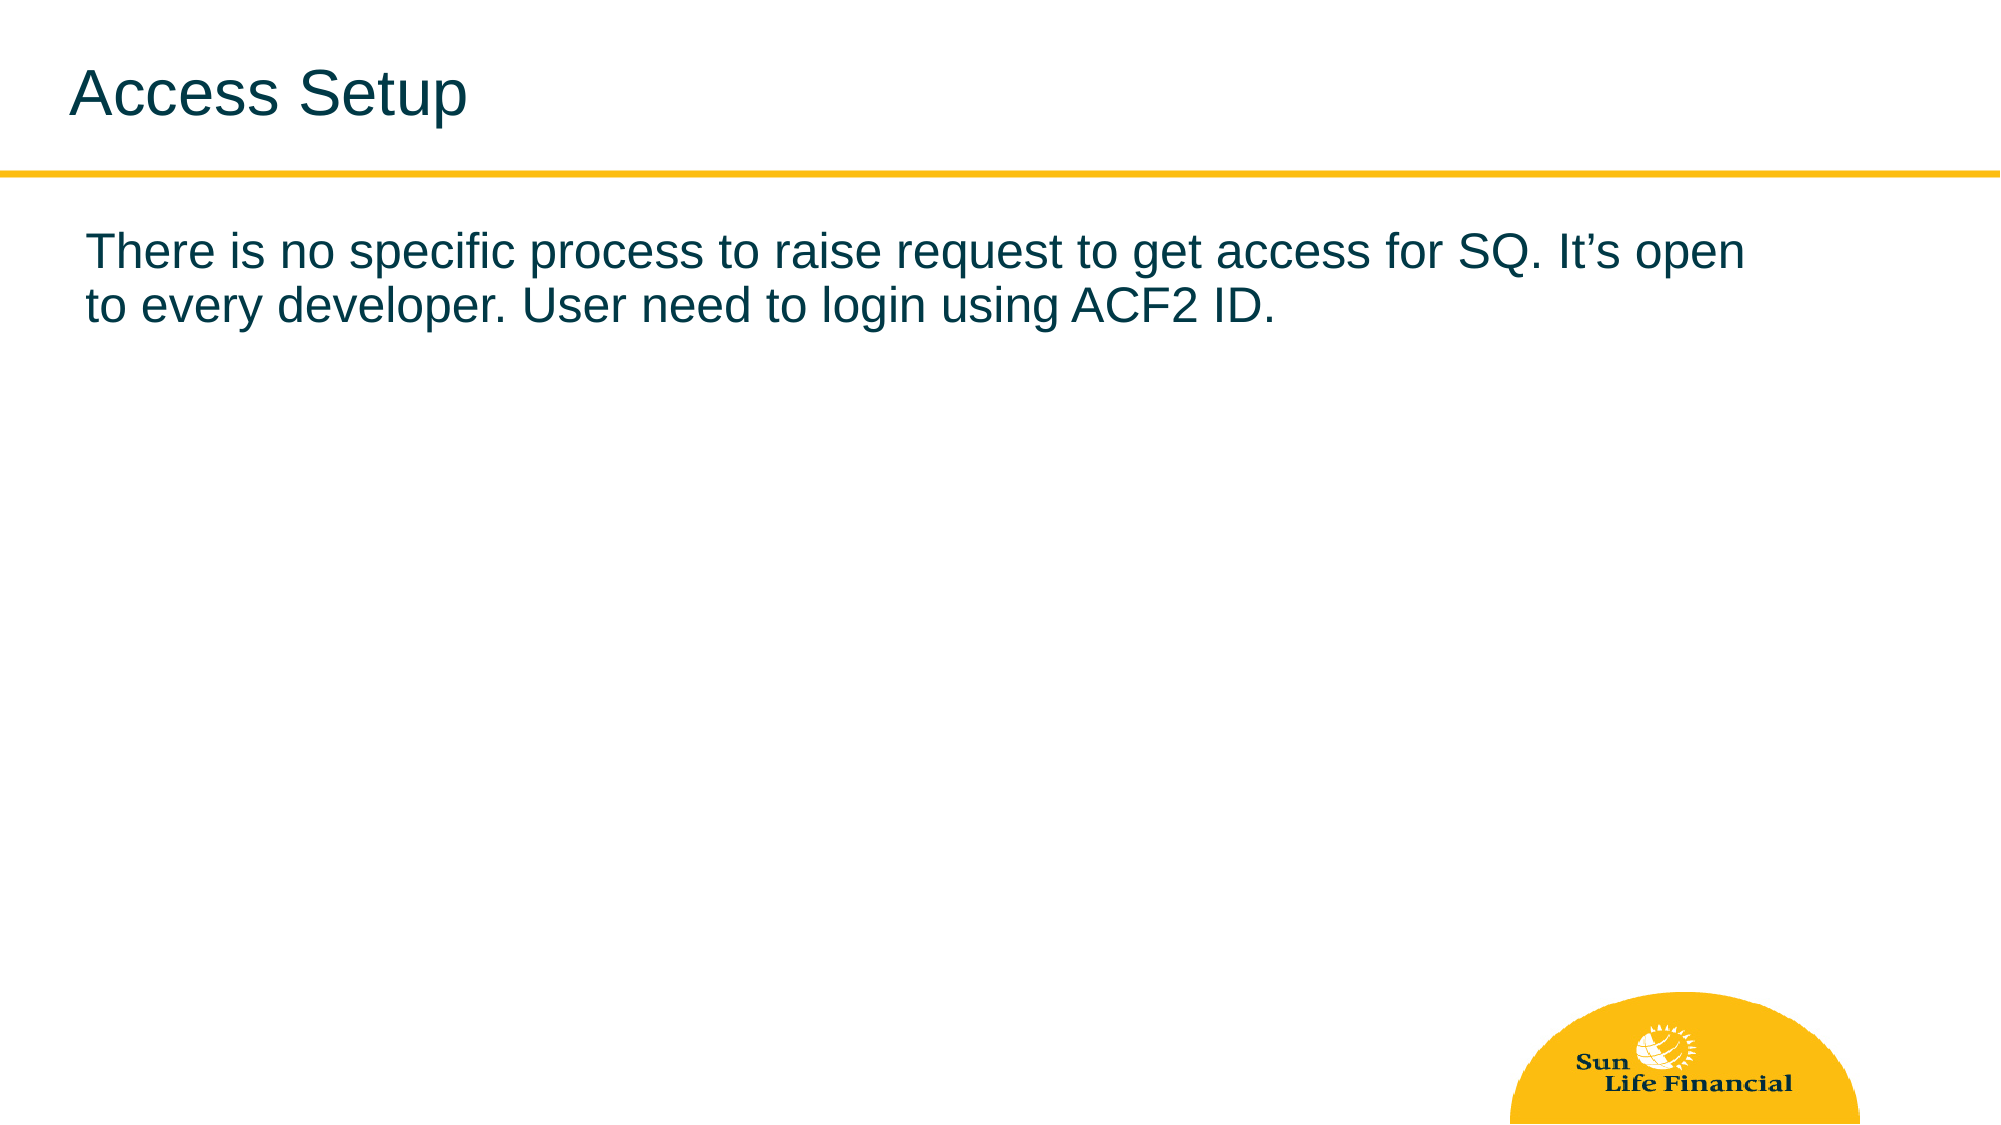

# Access Setup
There is no specific process to raise request to get access for SQ. It’s open to every developer. User need to login using ACF2 ID.